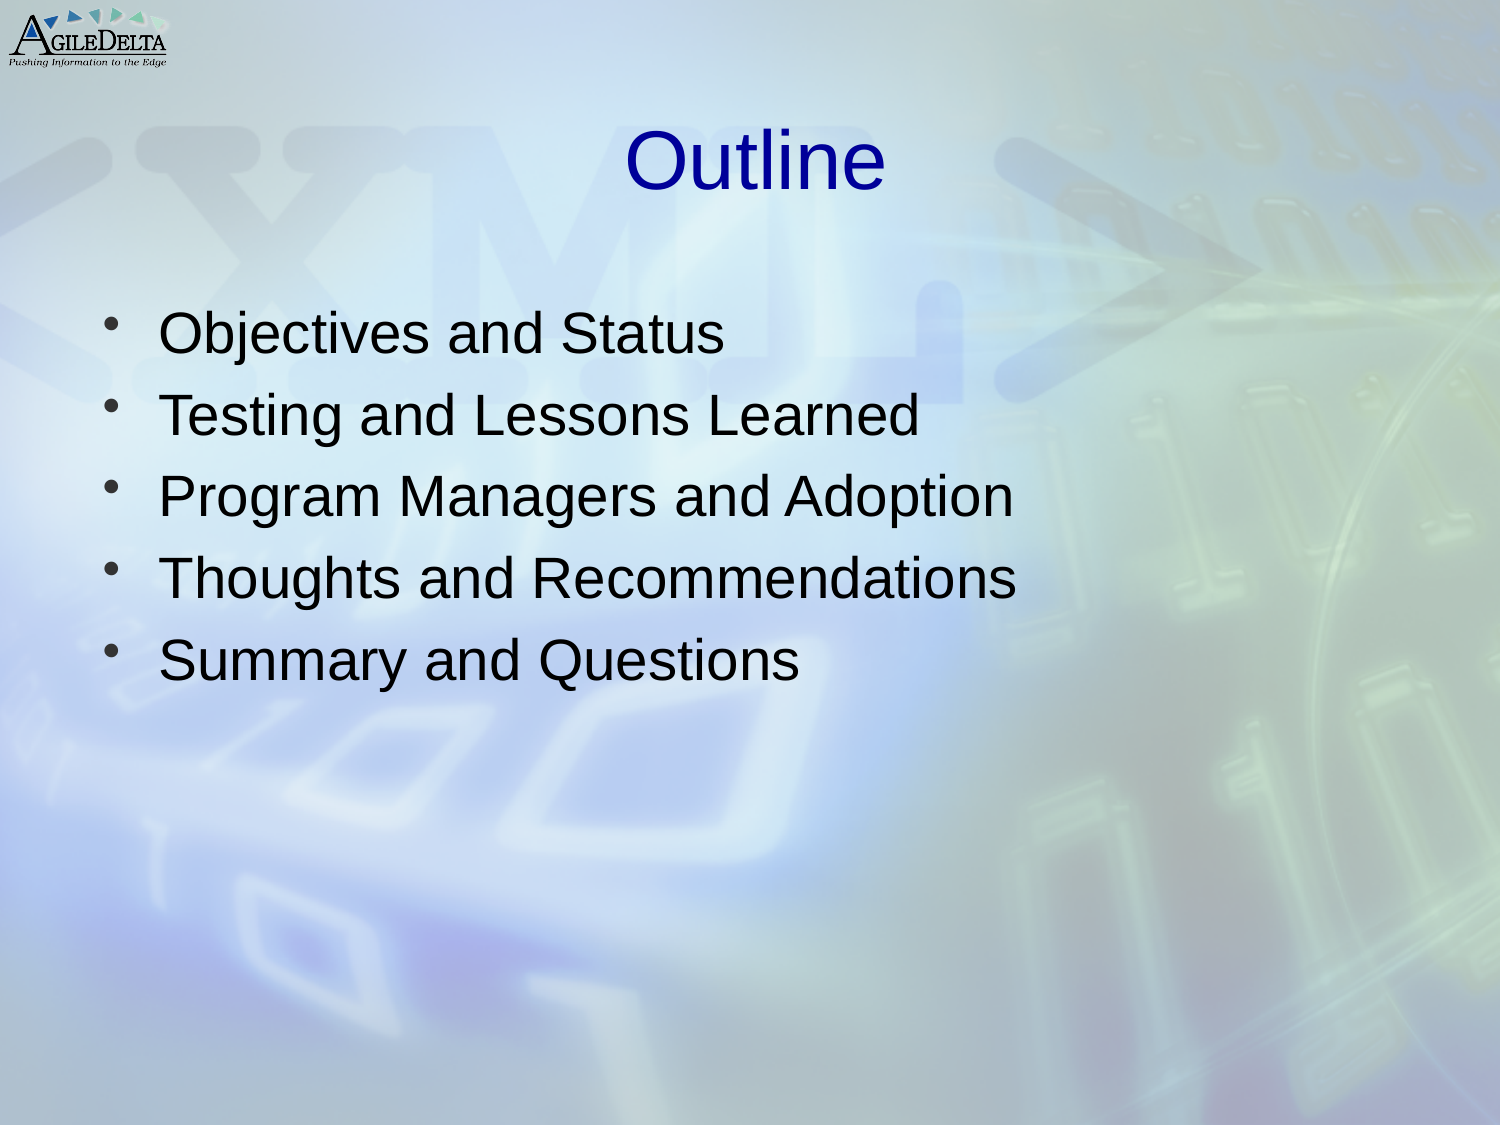

# Outline
Objectives and Status
Testing and Lessons Learned
Program Managers and Adoption
Thoughts and Recommendations
Summary and Questions